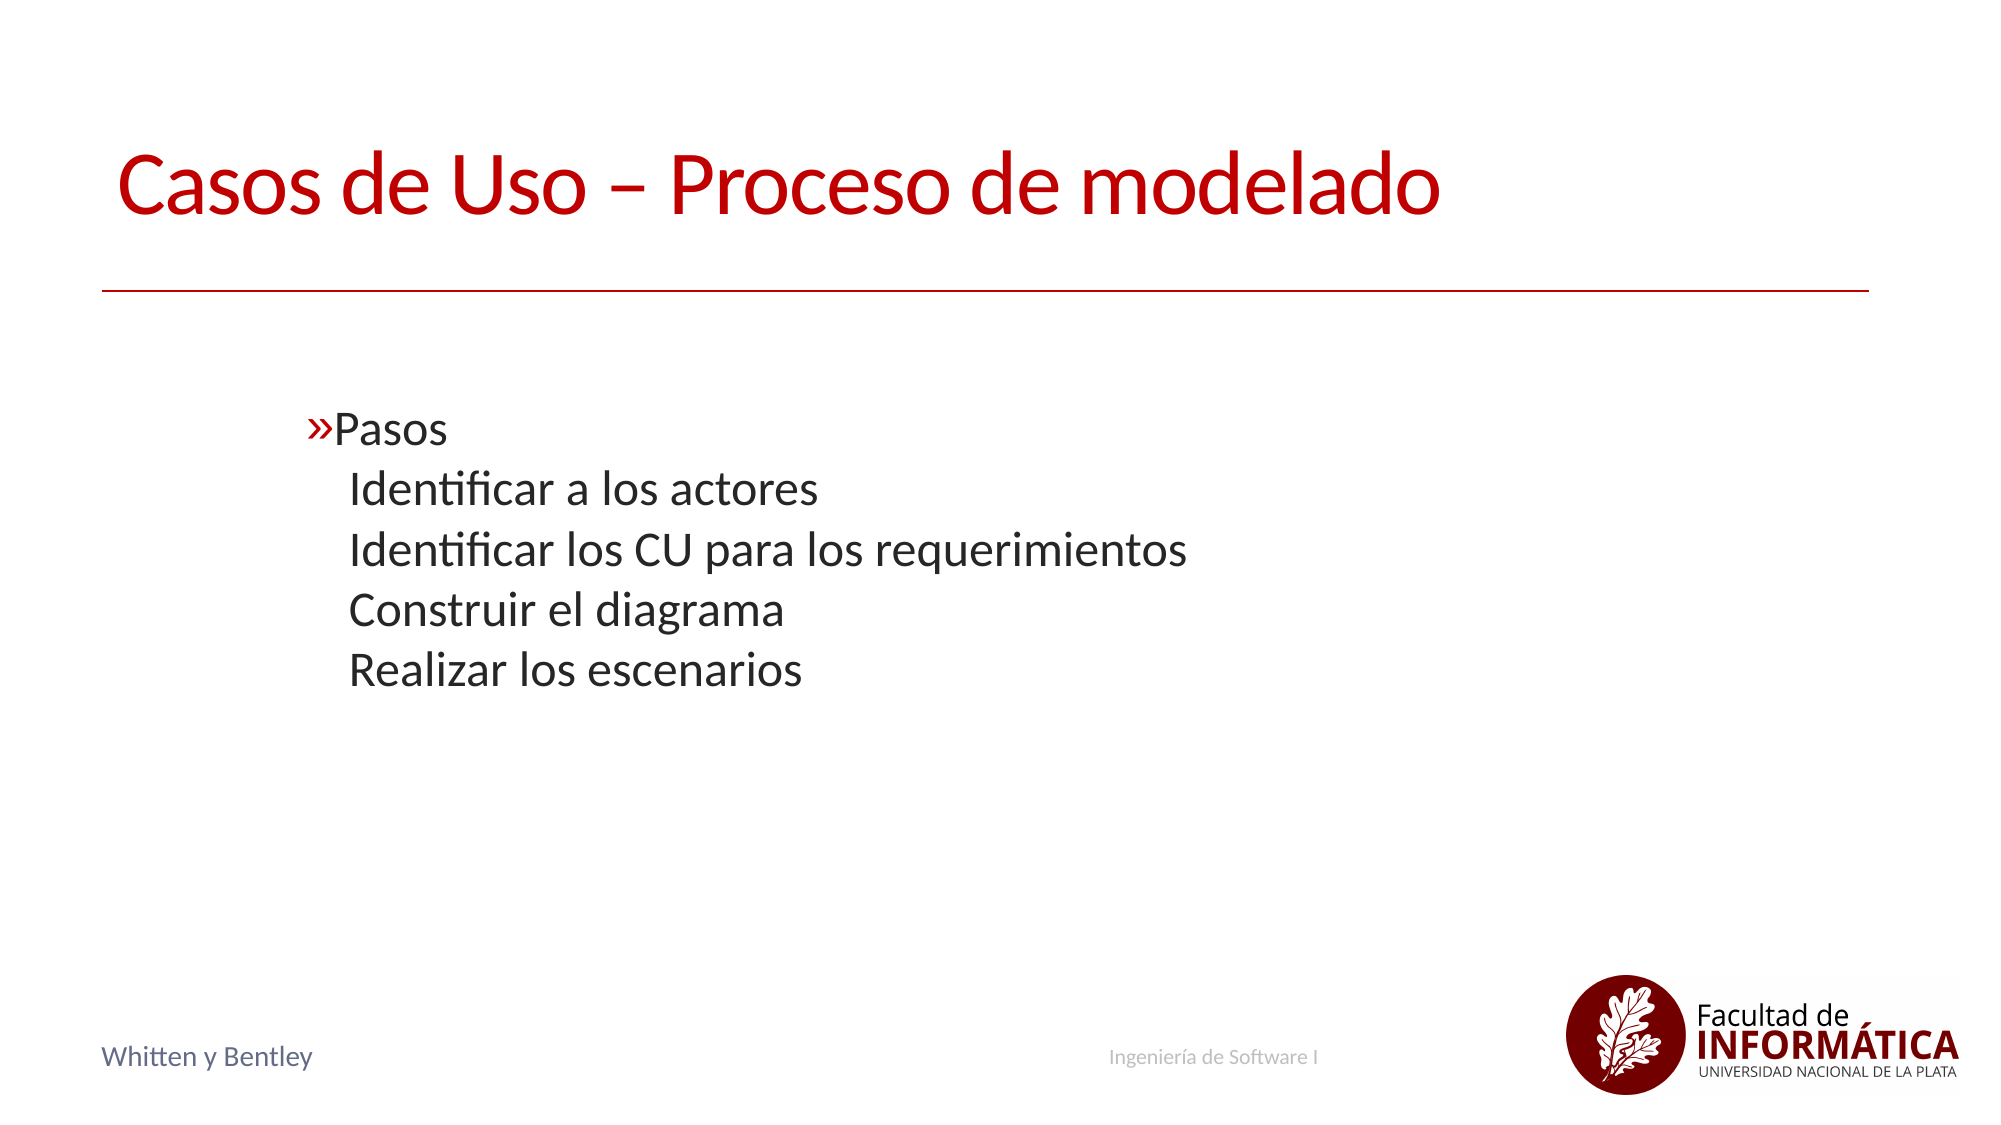

# Casos de Uso – Proceso de modelado
Pasos
Identificar a los actores
Identificar los CU para los requerimientos
Construir el diagrama
Realizar los escenarios

19
Ingeniería de Software I
Whitten y Bentley